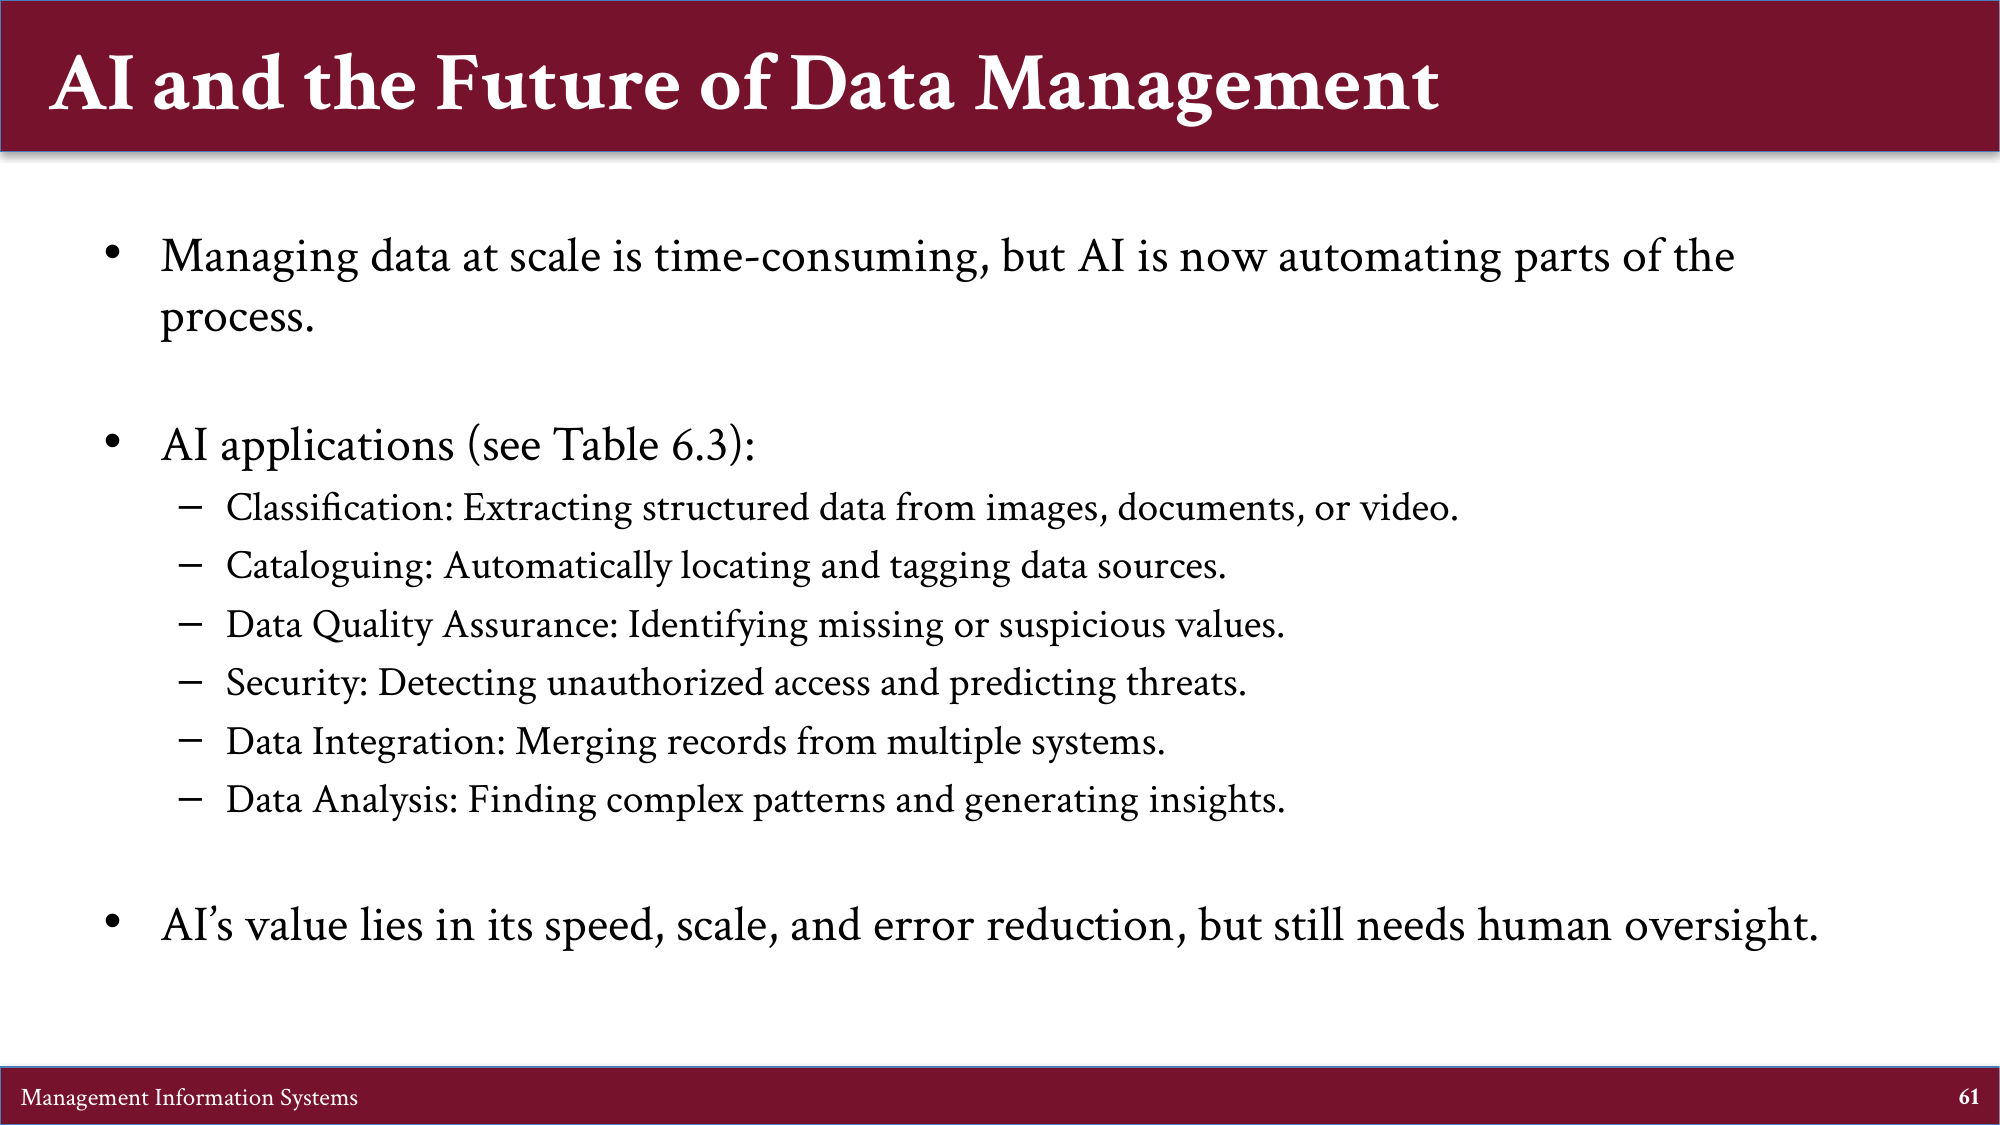

# AI and the Future of Data Management
Managing data at scale is time-consuming, but AI is now automating parts of the process.

AI applications (see Table 6.3):
Classification: Extracting structured data from images, documents, or video.
Cataloguing: Automatically locating and tagging data sources.
Data Quality Assurance: Identifying missing or suspicious values.
Security: Detecting unauthorized access and predicting threats.
Data Integration: Merging records from multiple systems.
Data Analysis: Finding complex patterns and generating insights.

AI’s value lies in its speed, scale, and error reduction, but still needs human oversight.

 Management Information Systems
61